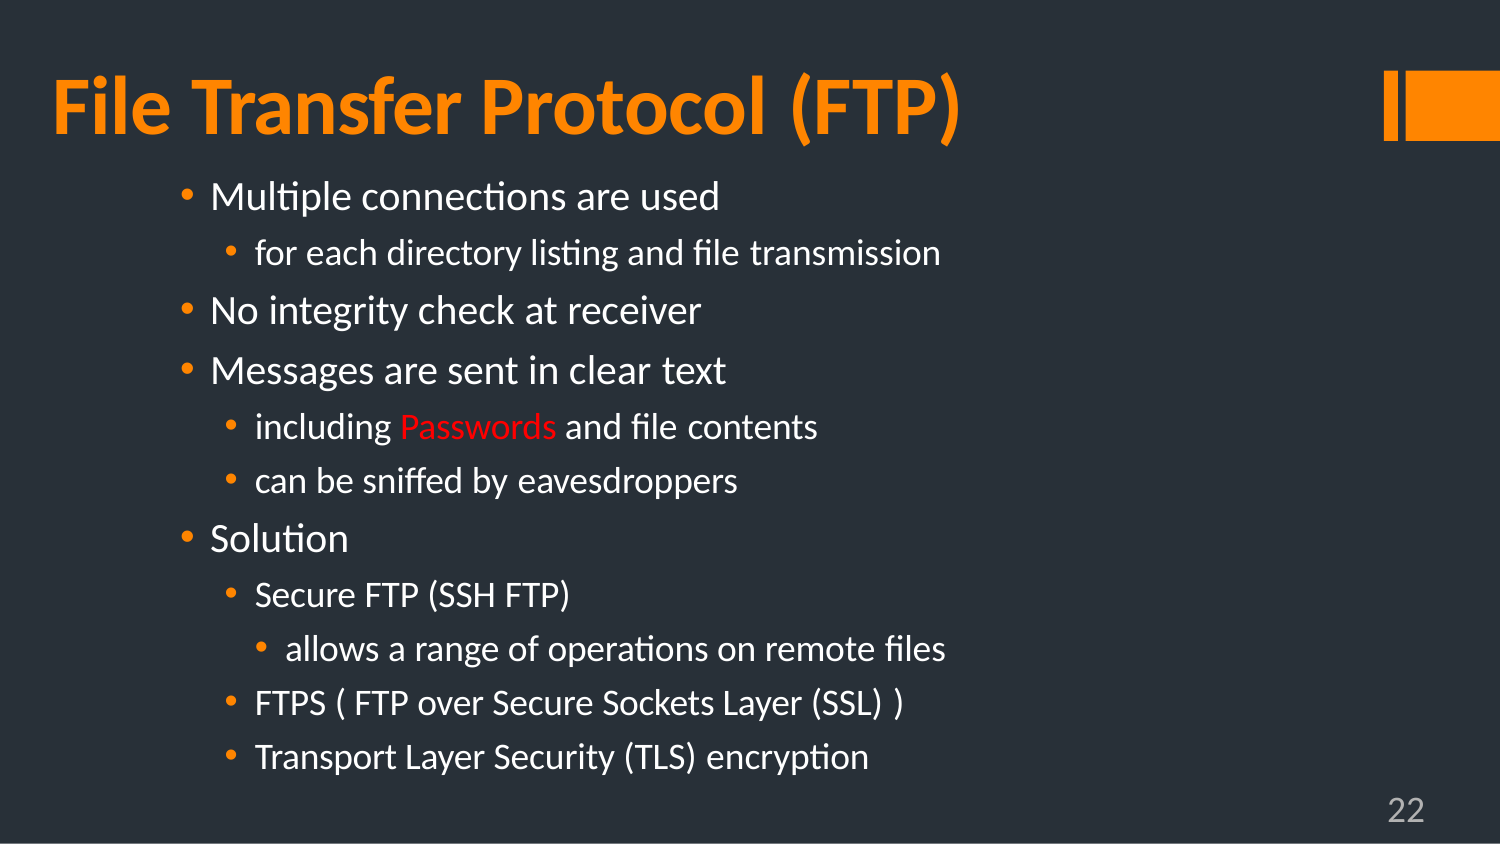

# File Transfer Protocol (FTP)
Multiple connections are used
for each directory listing and file transmission
No integrity check at receiver
Messages are sent in clear text
including Passwords and file contents
can be sniffed by eavesdroppers
Solution
Secure FTP (SSH FTP)
allows a range of operations on remote files
FTPS ( FTP over Secure Sockets Layer (SSL) )
Transport Layer Security (TLS) encryption
22